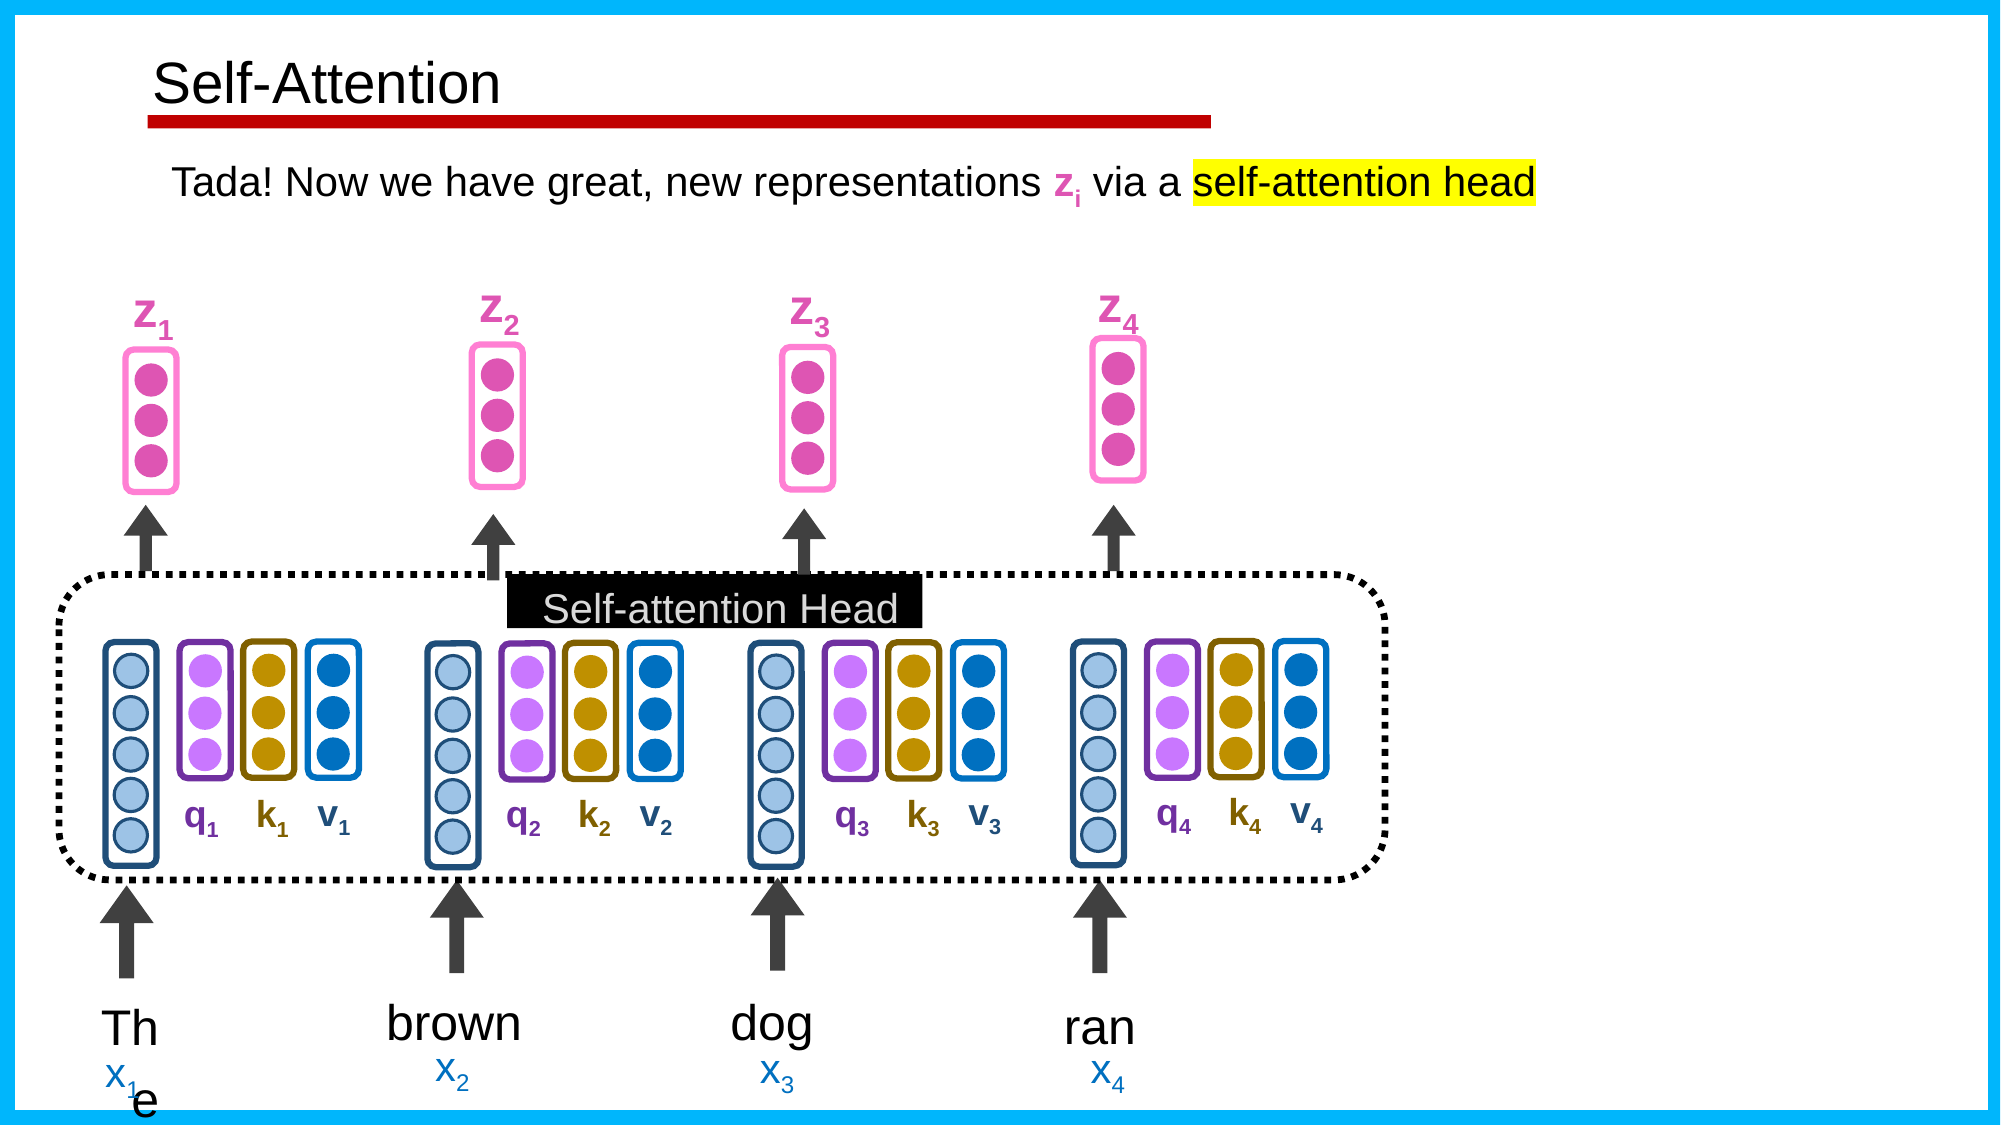

# Self-Attention

Tada! Now we have great, new representations zi via a self-attention head
z4
z2
z3
z1

Self-attention Head

v4
q4
k4
v3
v2
v1
q3
k3
q2
k2
q1
k1

dog
brown
ran
The
x2
x3
x4
x1